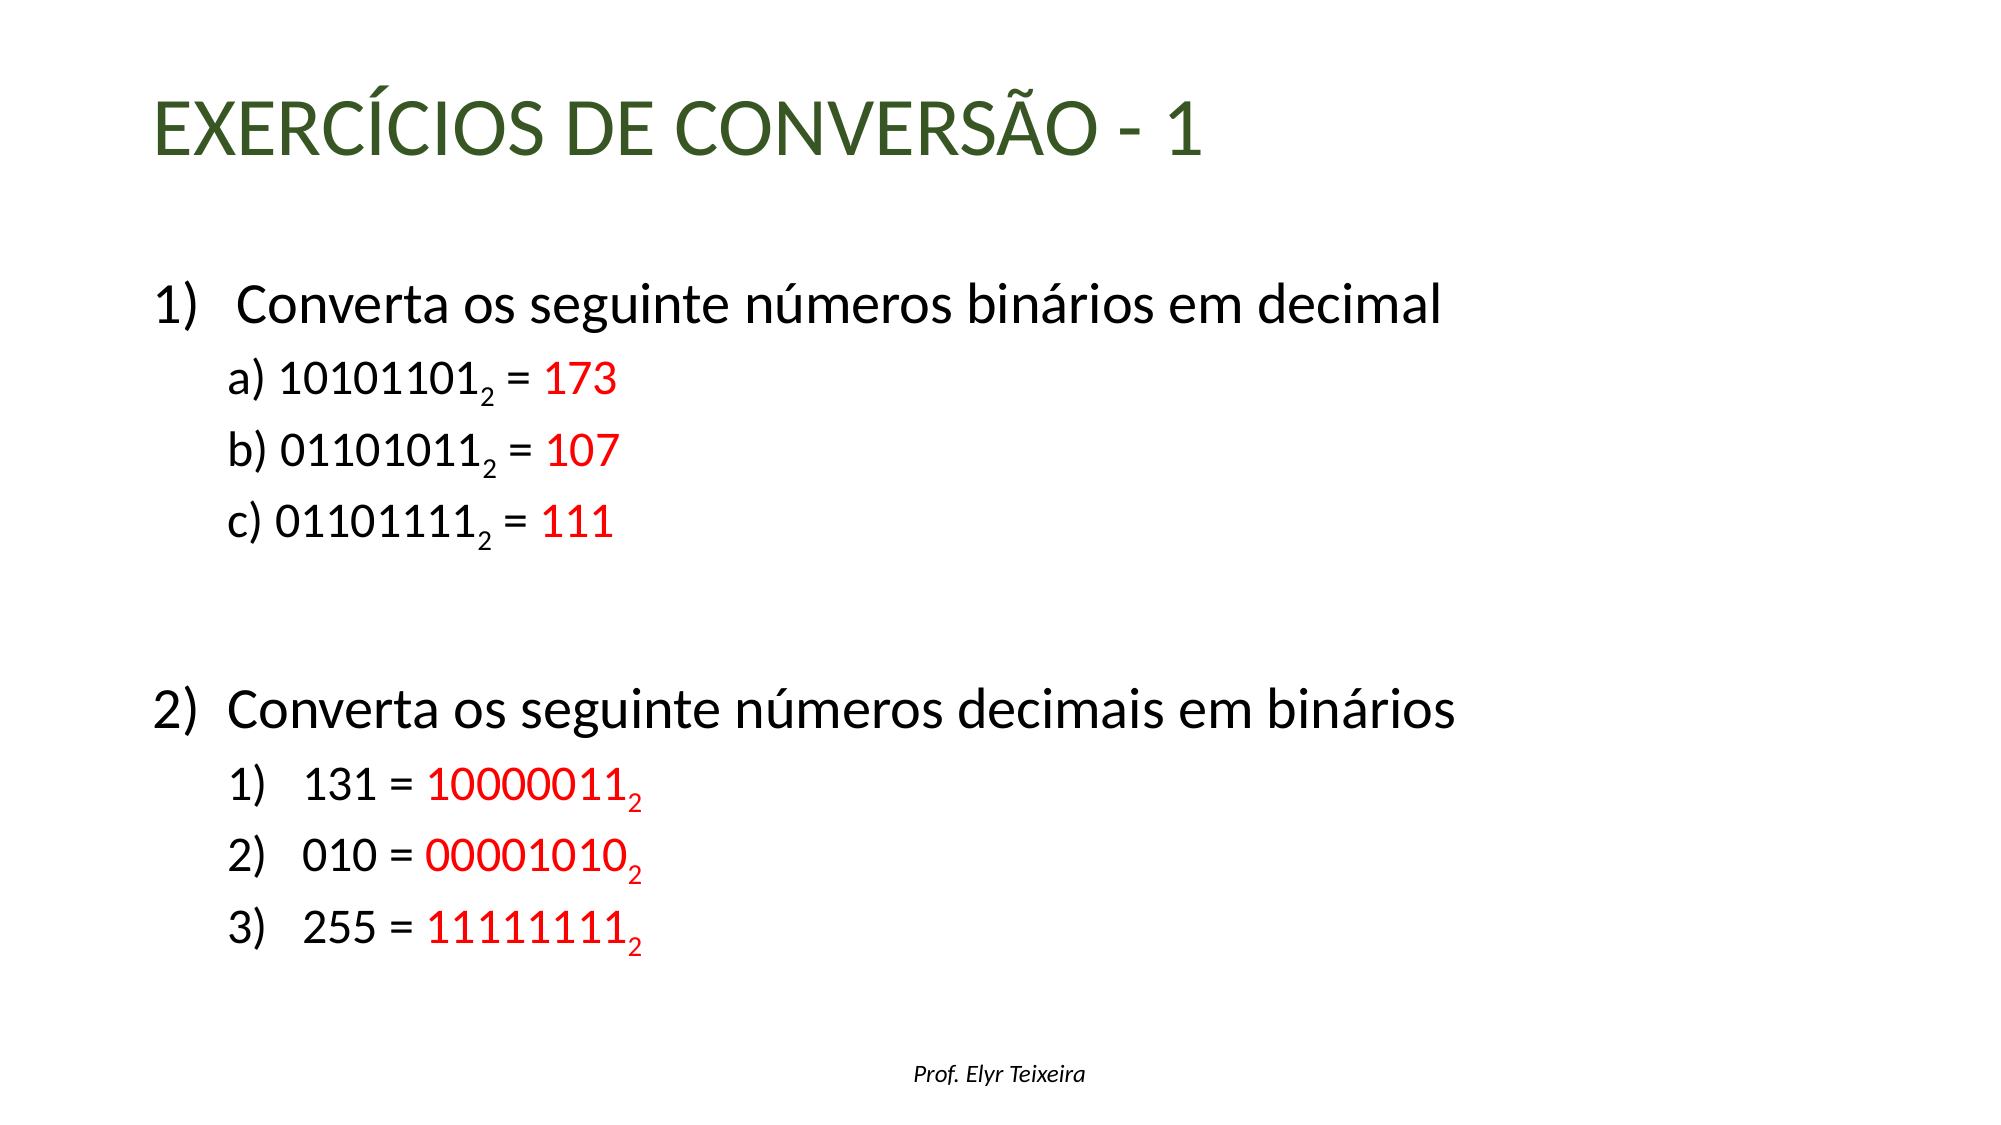

# Exercícios de conversão - 1
Converta os seguinte números binários em decimal
a) 101011012 = 173
b) 011010112 = 107
c) 011011112 = 111

Converta os seguinte números decimais em binários
131 = 100000112
010 = 000010102
255 = 111111112